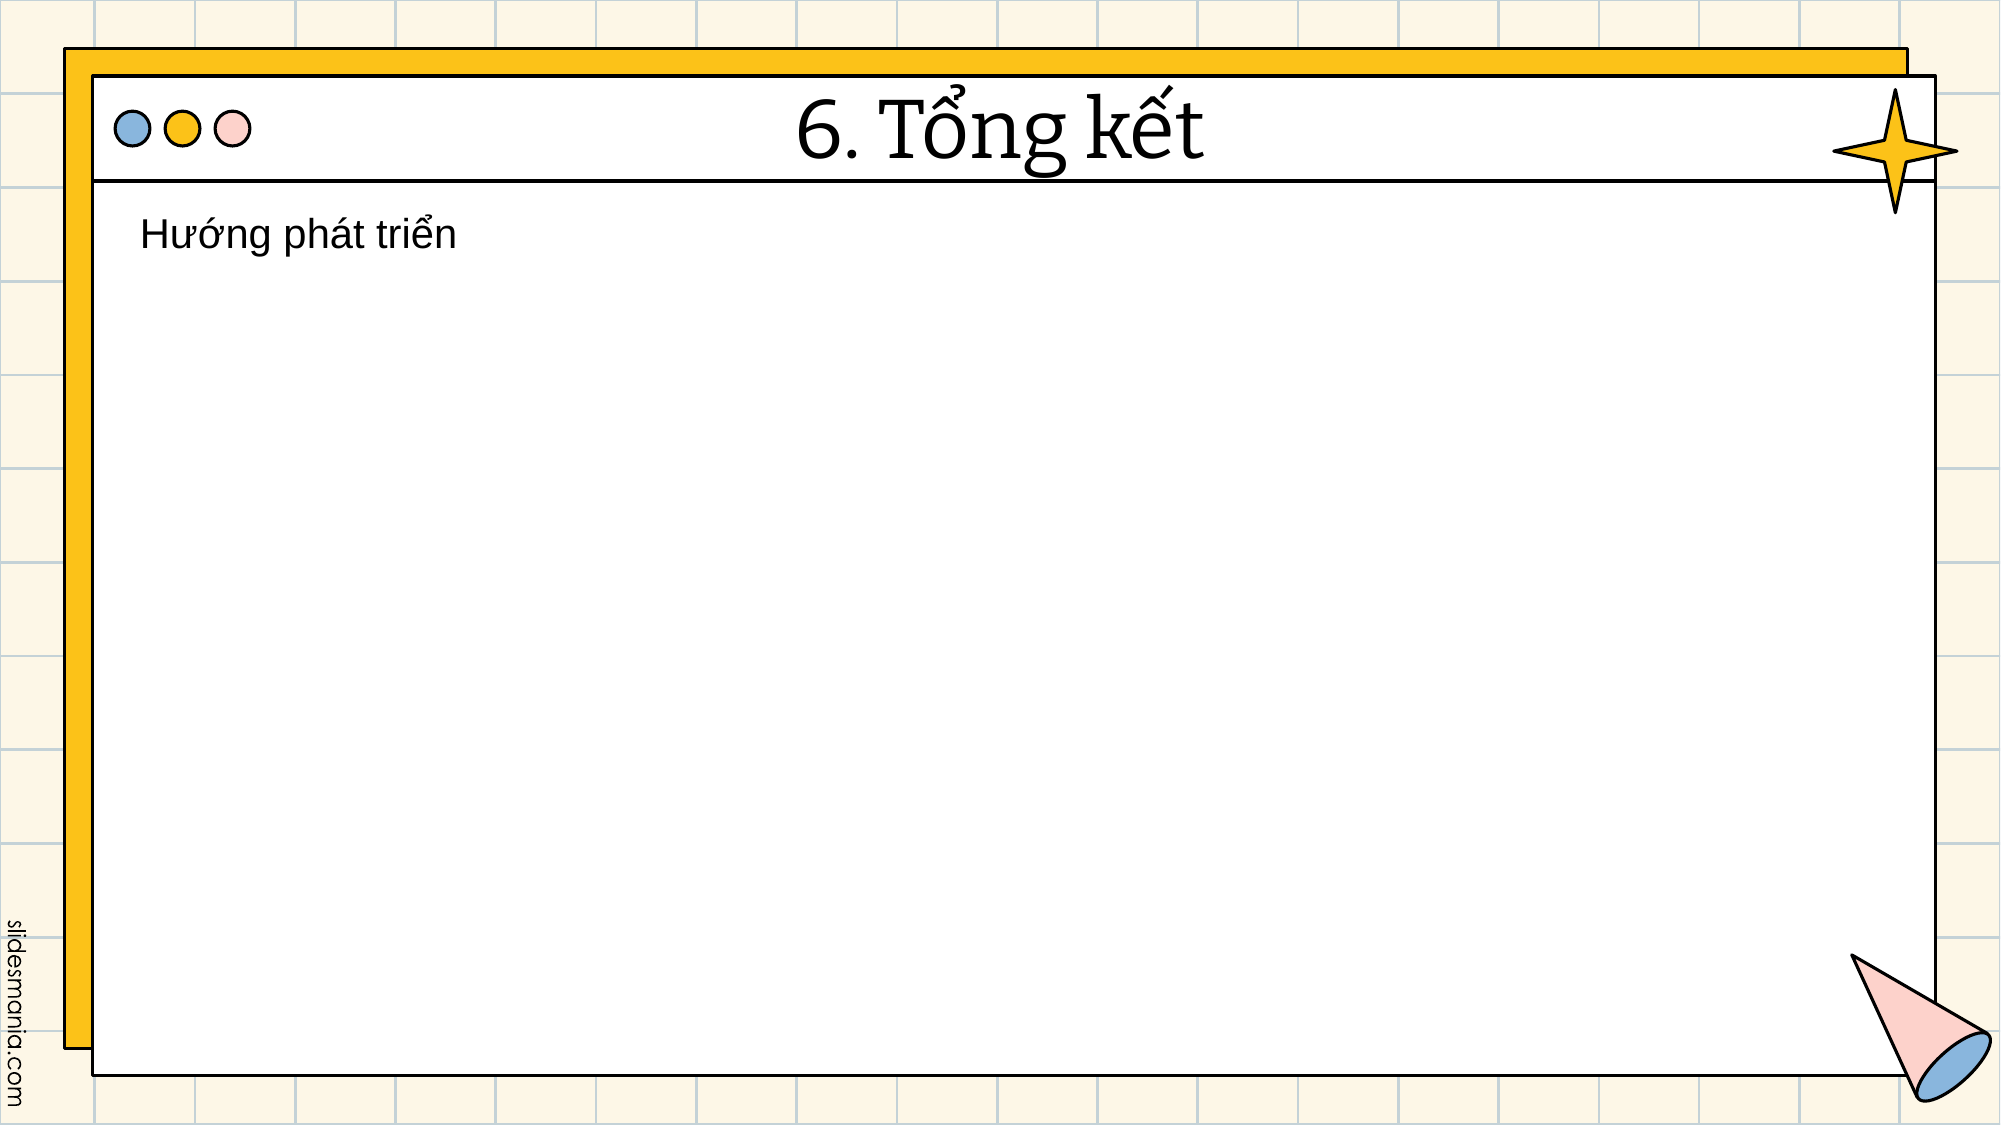

# 6. Tổng kết
Hướng phát triển